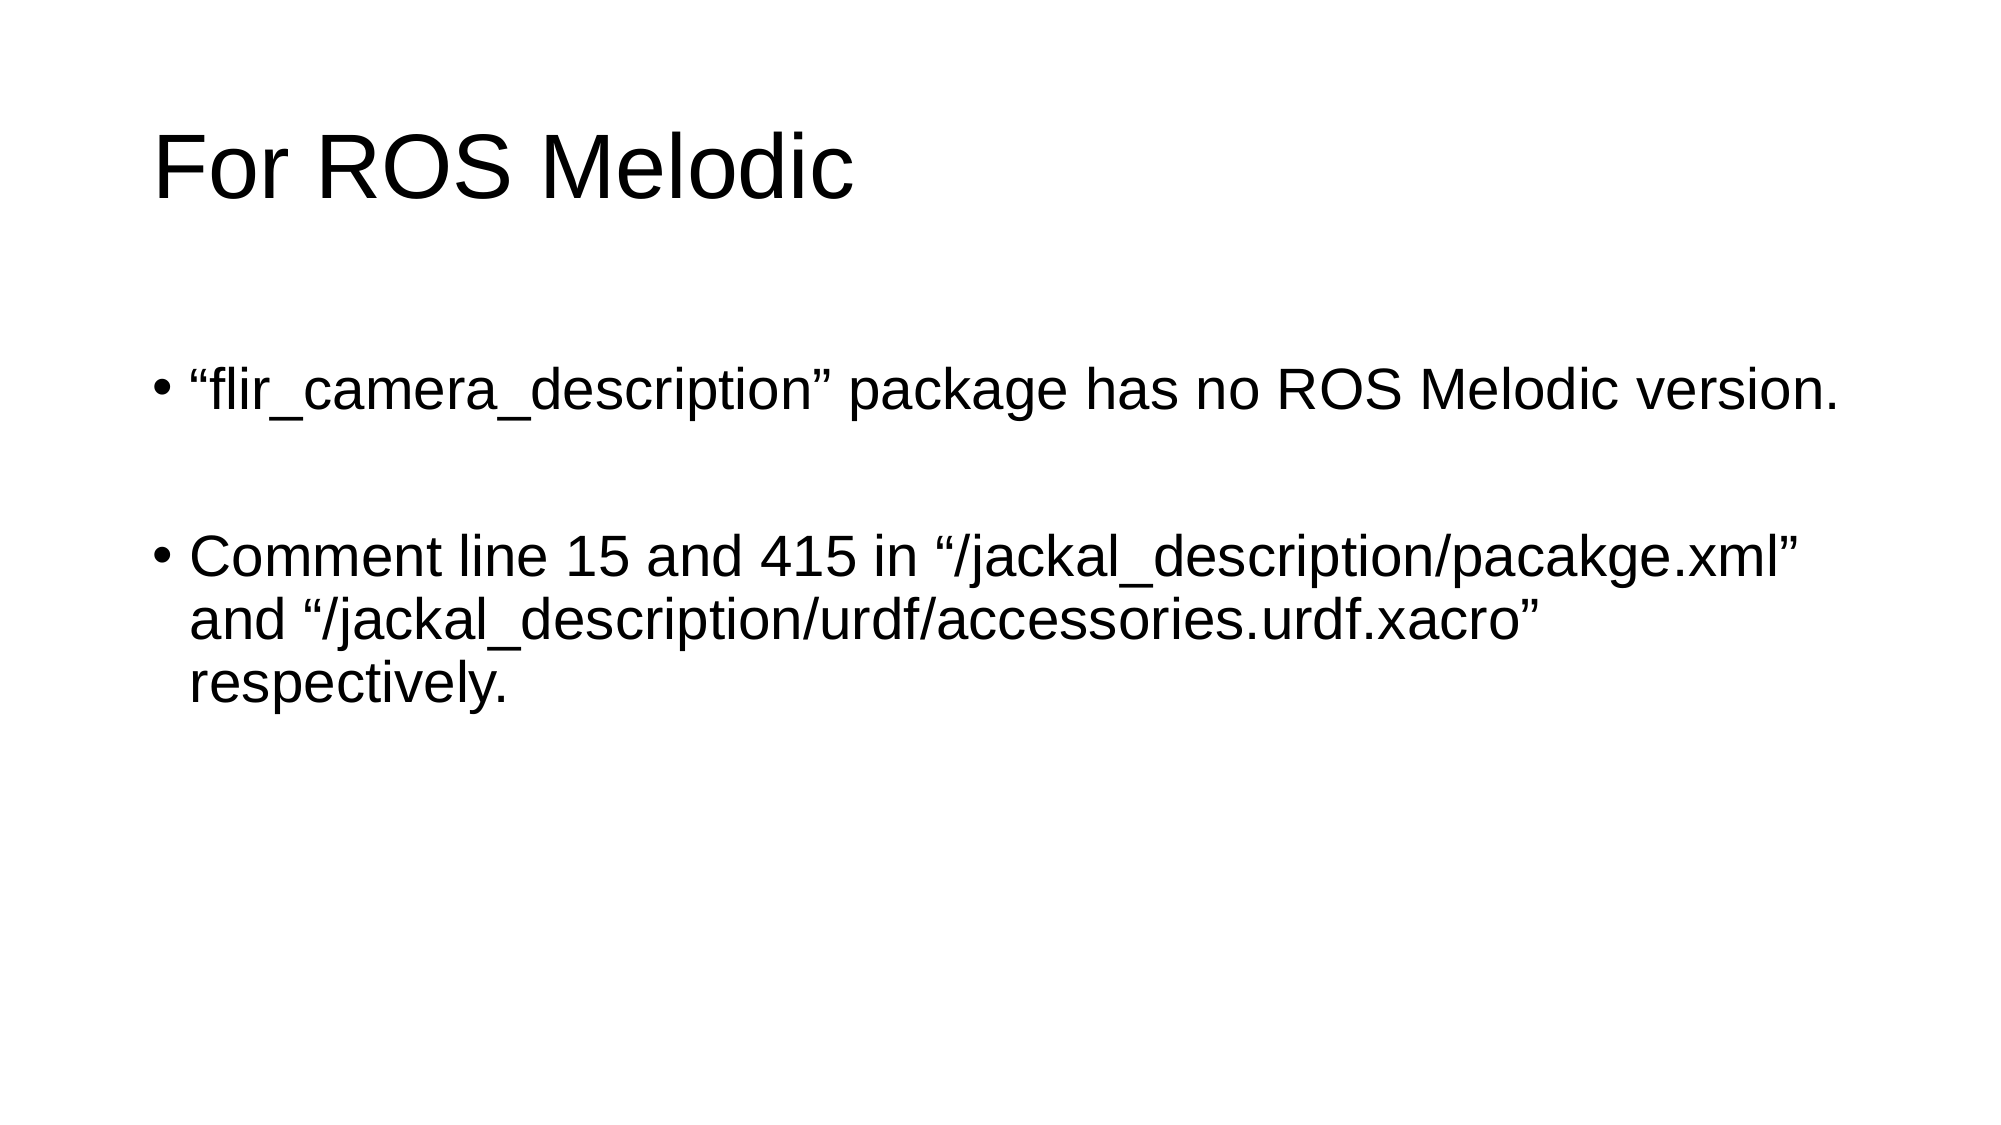

# For ROS Melodic
“flir_camera_description” package has no ROS Melodic version.

Comment line 15 and 415 in “/jackal_description/pacakge.xml” and “/jackal_description/urdf/accessories.urdf.xacro” respectively.